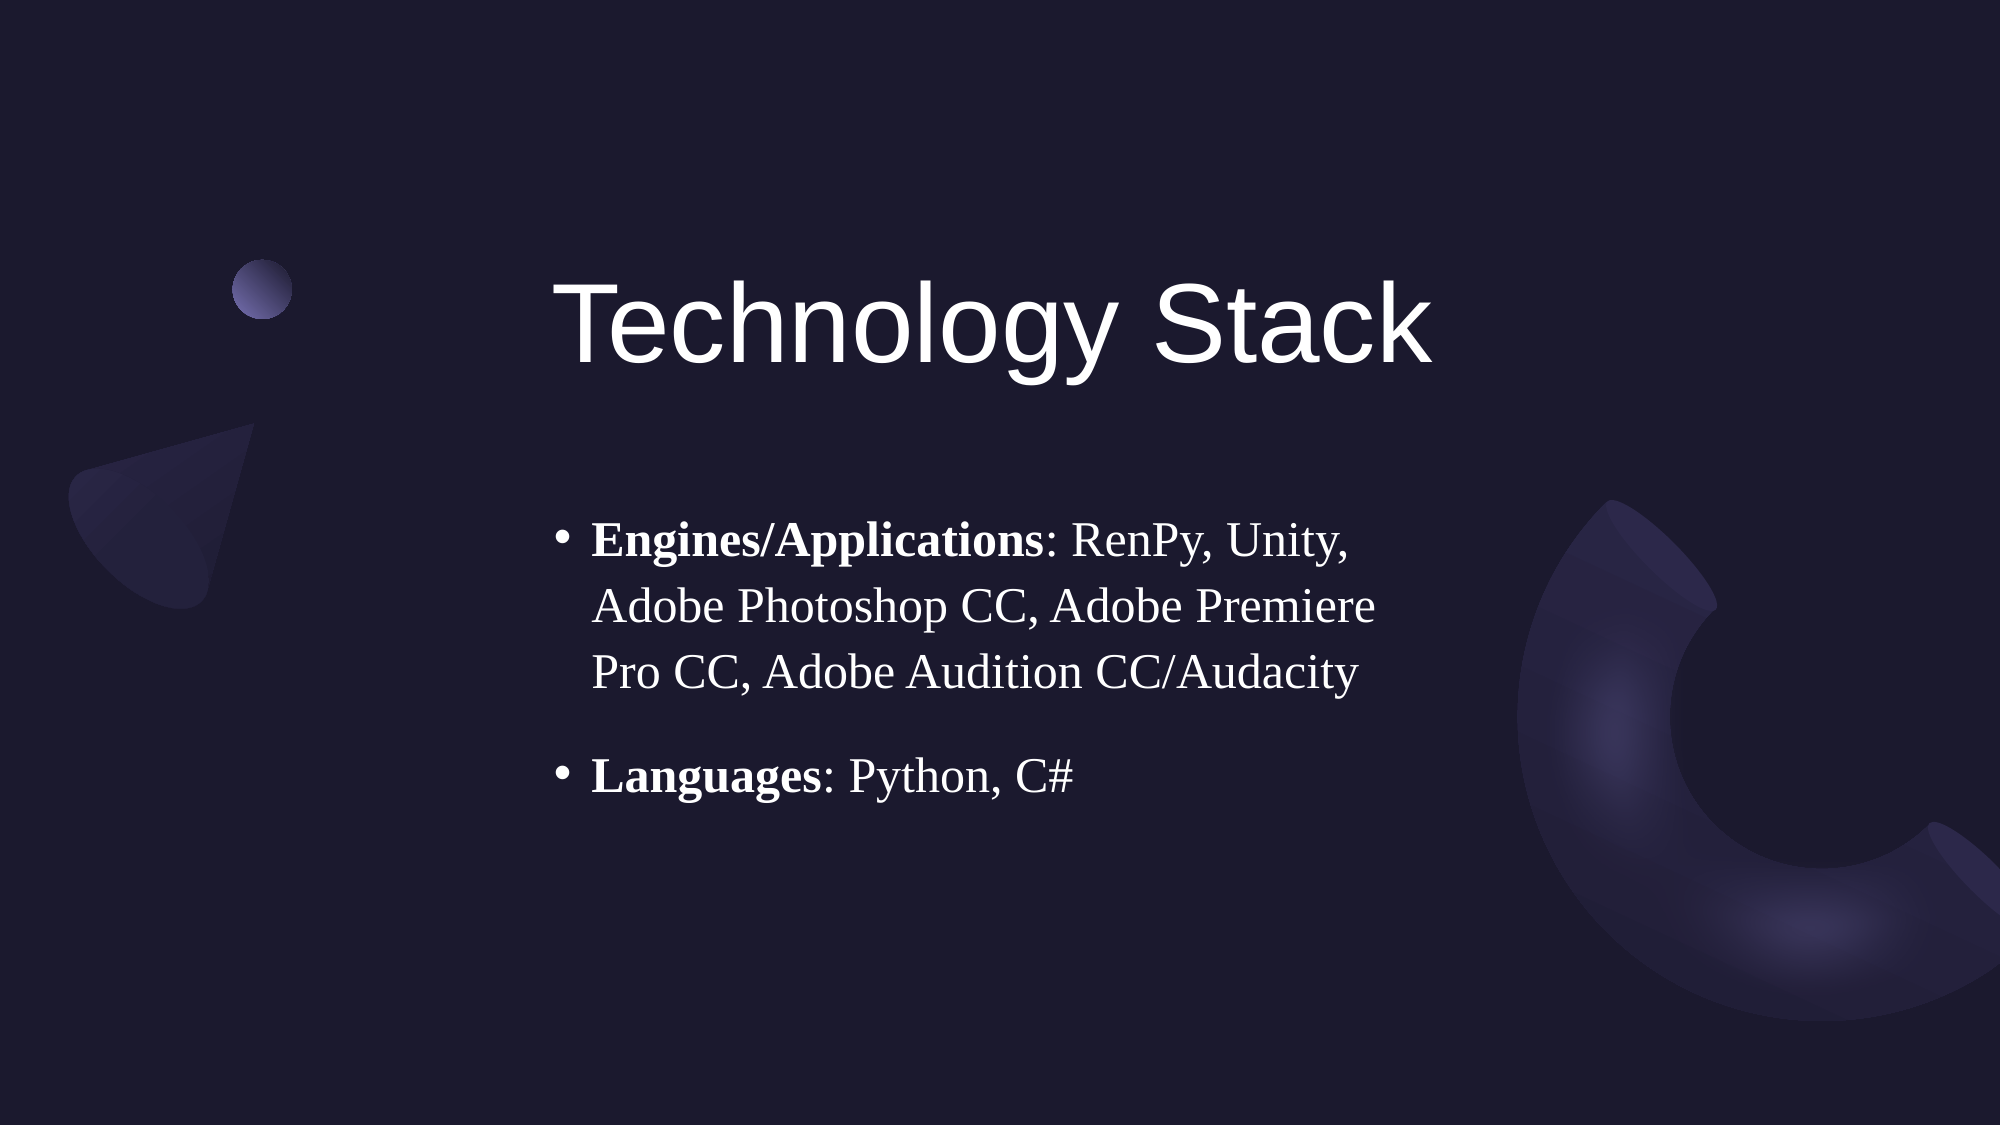

# Technology Stack

Engines/Applications: RenPy, Unity, Adobe Photoshop CC, Adobe Premiere Pro CC, Adobe Audition CC/Audacity
Languages: Python, C#